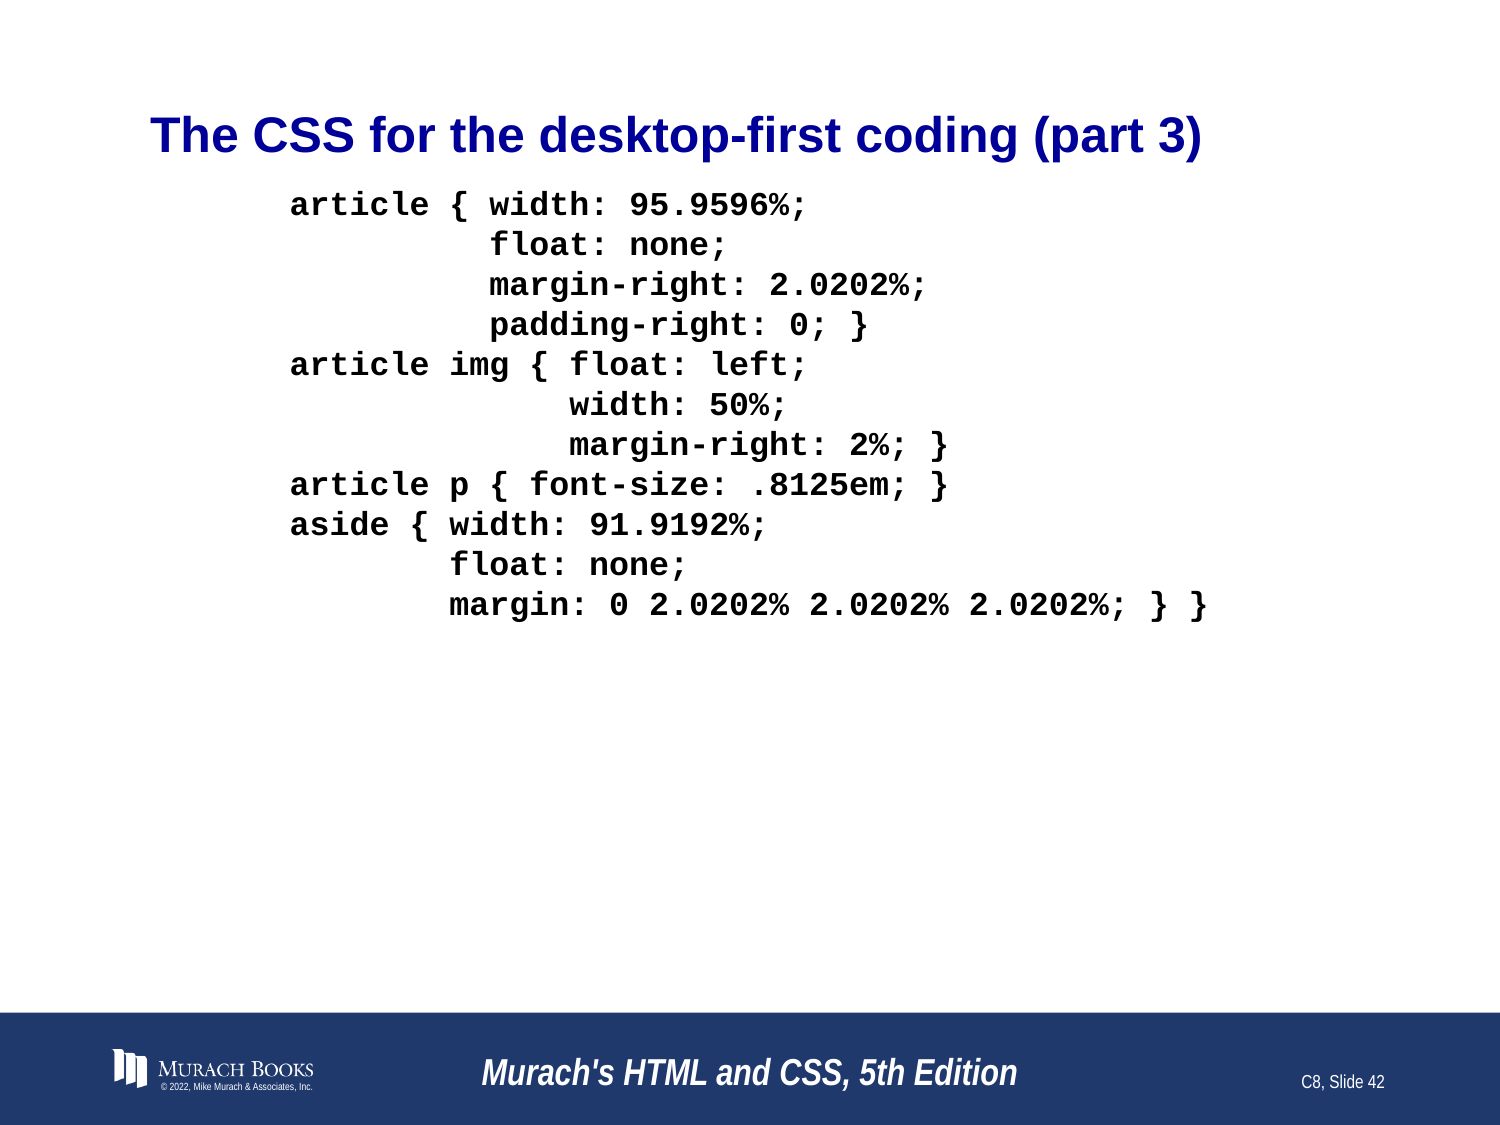

# The CSS for the desktop-first coding (part 3)
    article { width: 95.9596%;
              float: none;
              margin-right: 2.0202%;
              padding-right: 0; }
    article img { float: left;
                  width: 50%;
                  margin-right: 2%; }
    article p { font-size: .8125em; }
    aside { width: 91.9192%;
            float: none;
            margin: 0 2.0202% 2.0202% 2.0202%; } }

© 2022, Mike Murach & Associates, Inc.
Murach's HTML and CSS, 5th Edition

C8, Slide 42